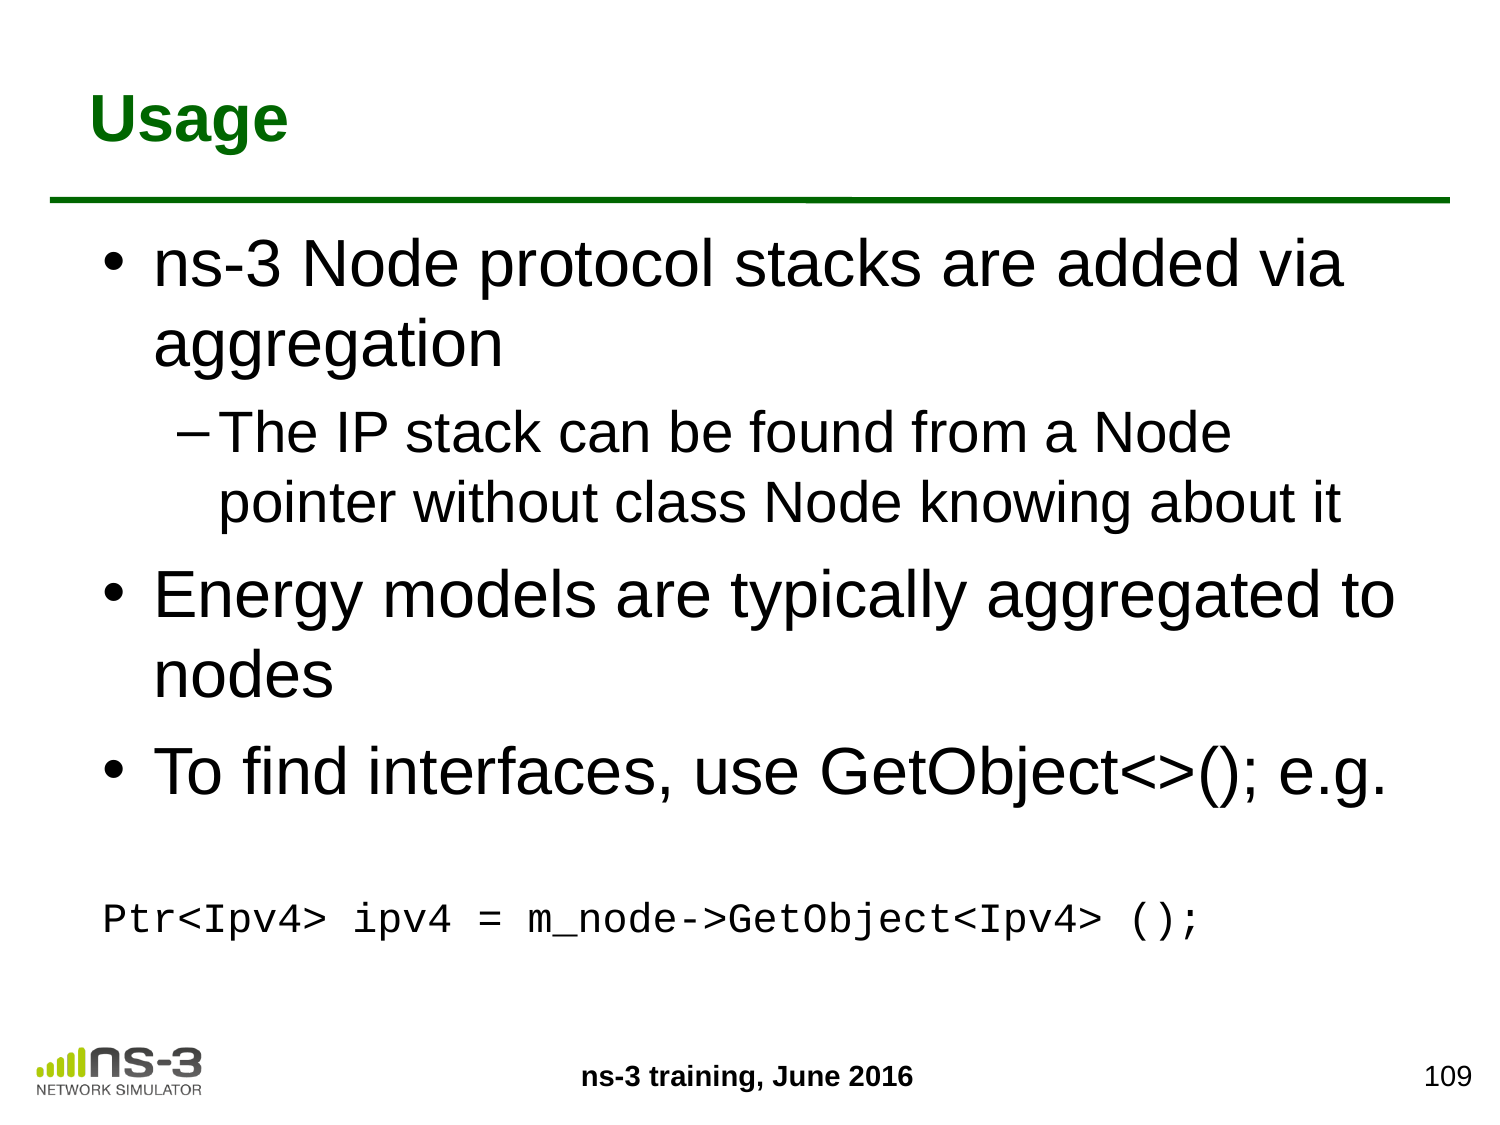

# Usage
ns-3 Node protocol stacks are added via aggregation
The IP stack can be found from a Node pointer without class Node knowing about it
Energy models are typically aggregated to nodes
To find interfaces, use GetObject<>(); e.g.

Ptr<Ipv4> ipv4 = m_node->GetObject<Ipv4> ();

109
ns-3 training, June 2016